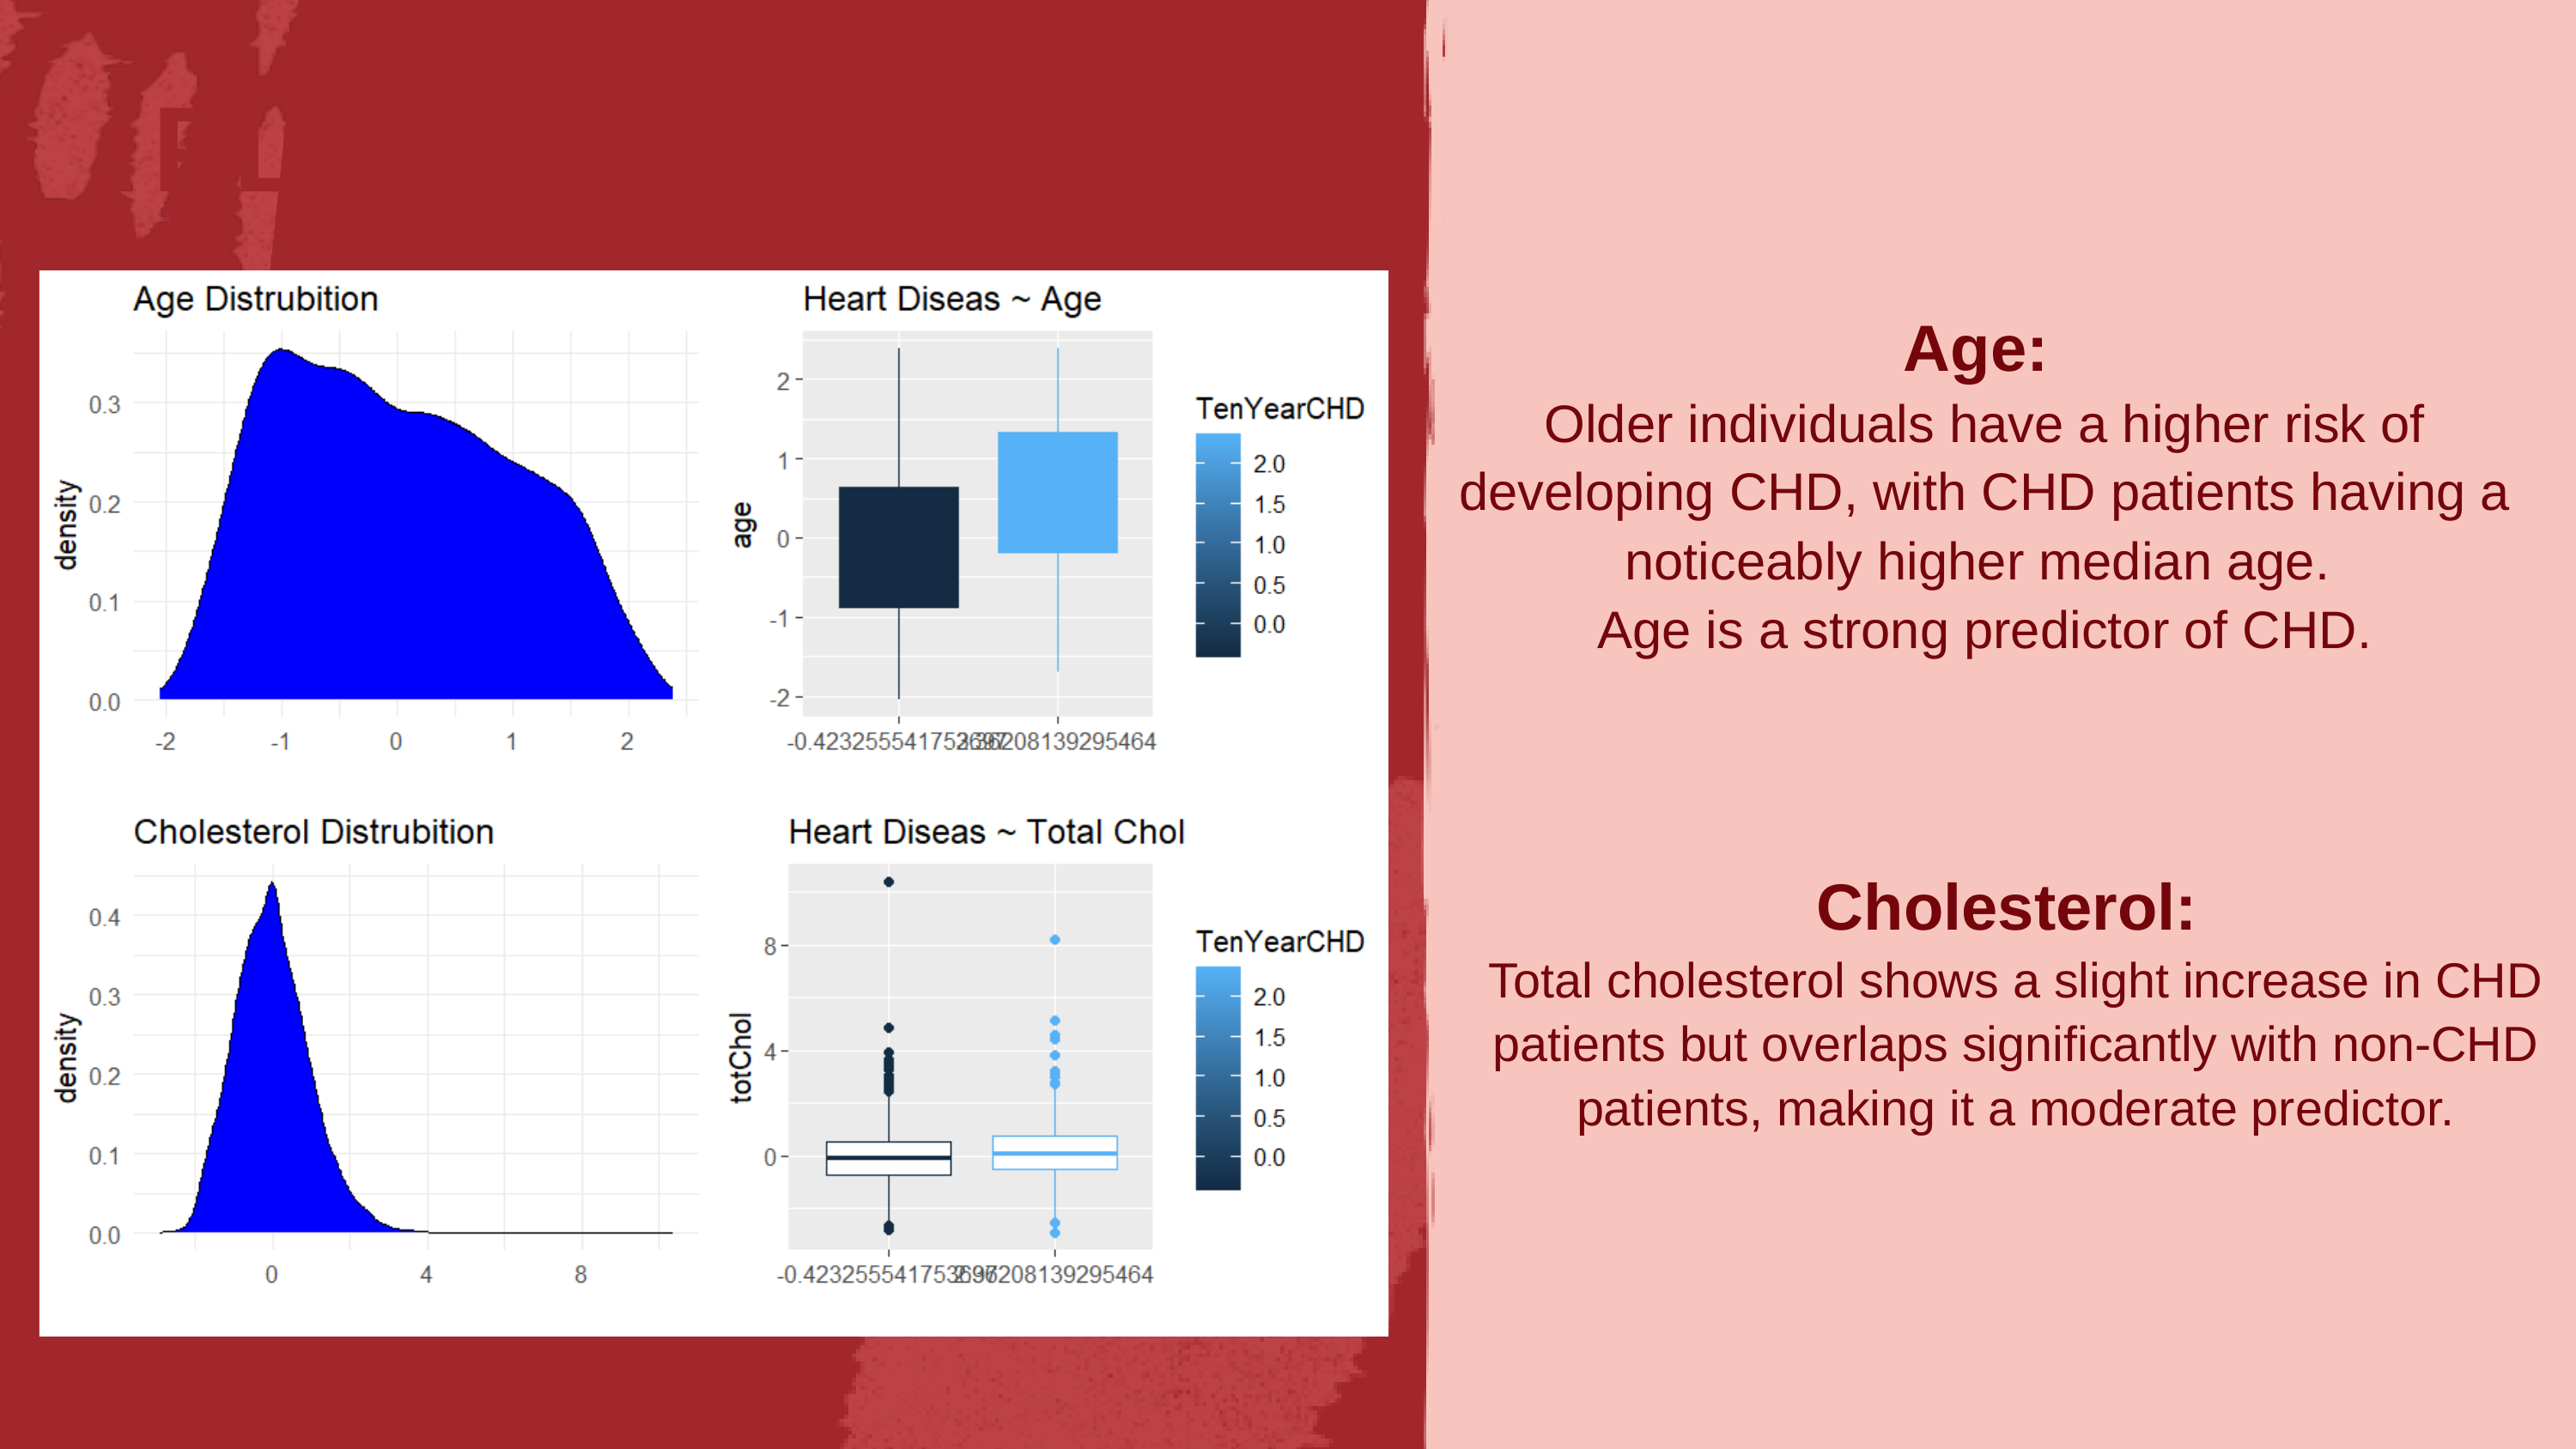

PLOTS

Age:
Older individuals have a higher risk of developing CHD, with CHD patients having a noticeably higher median age.
Age is a strong predictor of CHD.

Cholesterol:
Total cholesterol shows a slight increase in CHD patients but overlaps significantly with non-CHD patients, making it a moderate predictor.